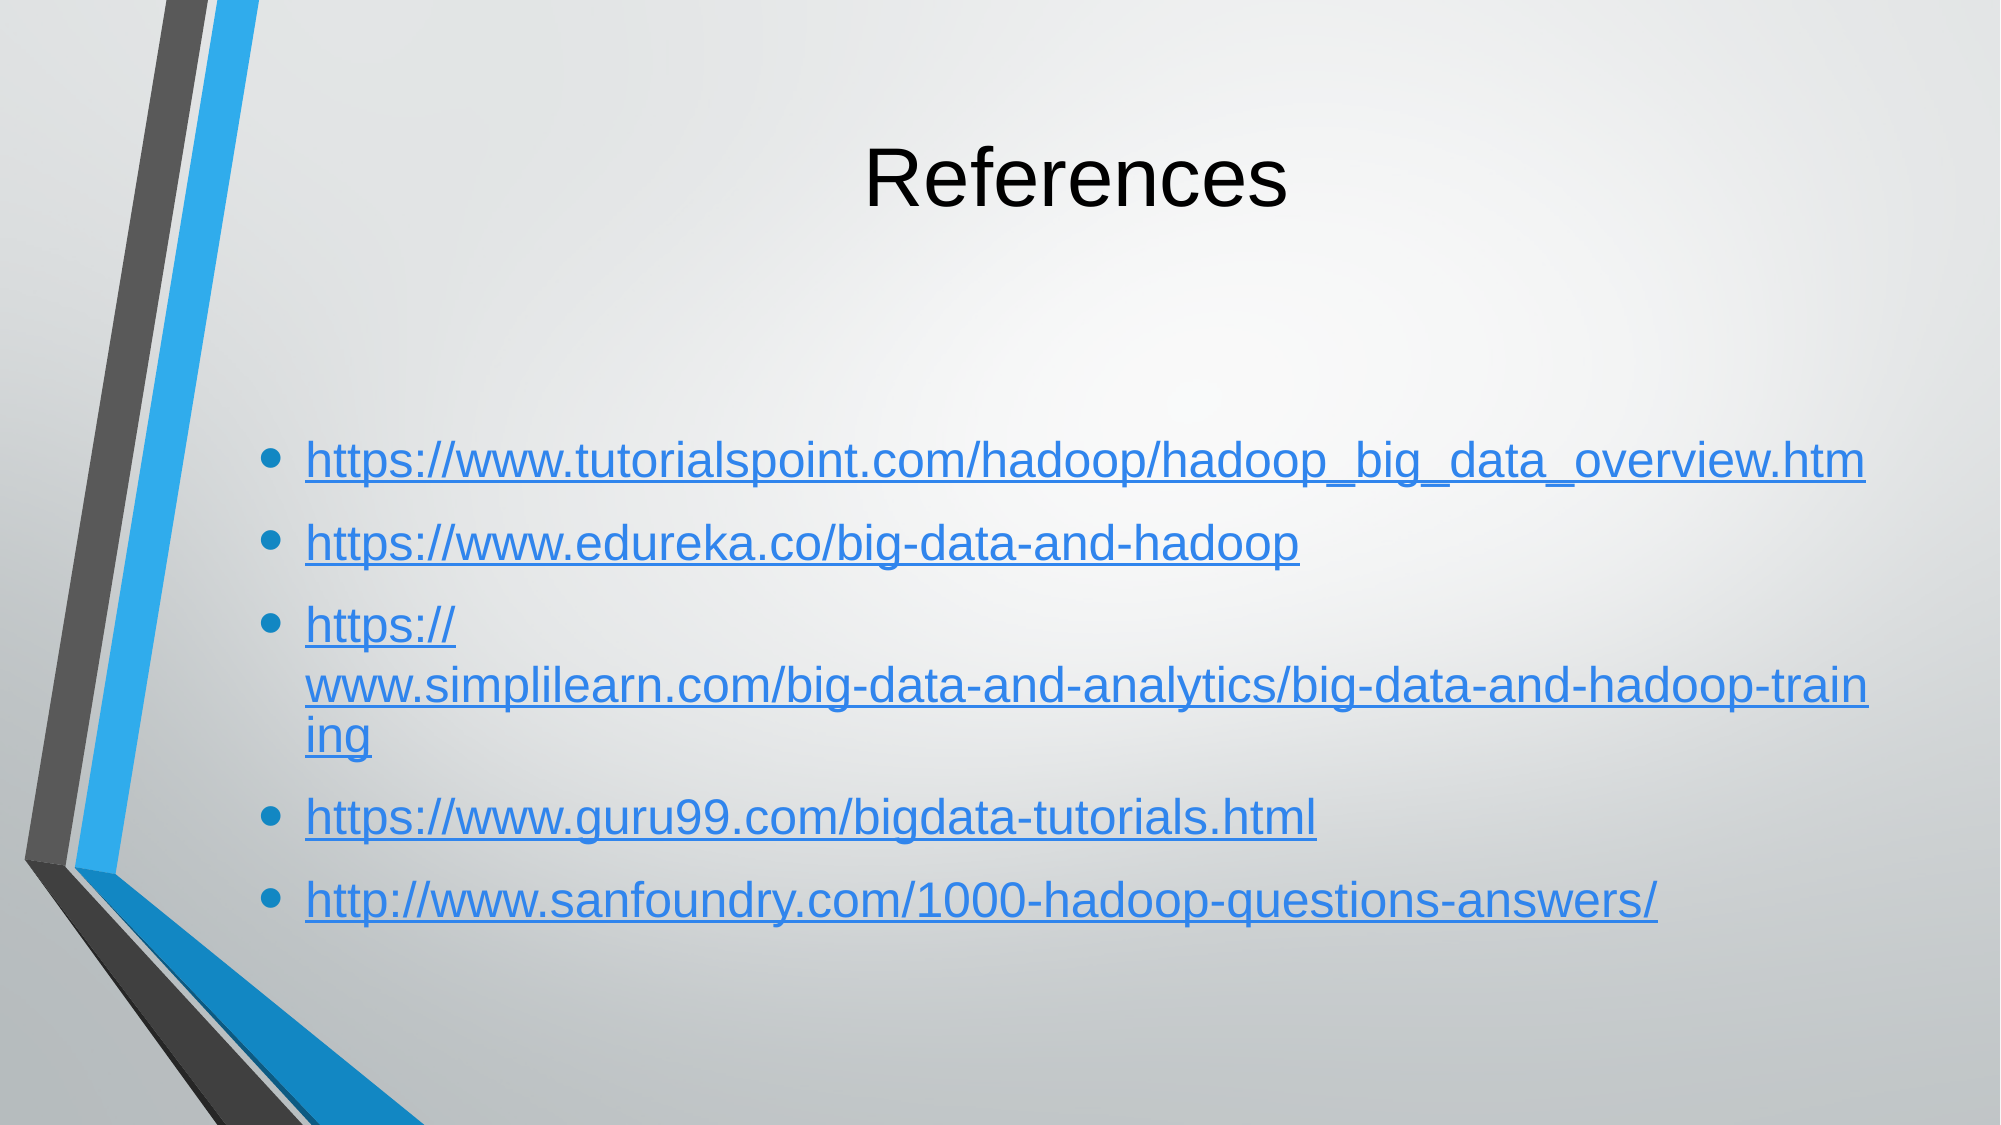

# References
https://www.tutorialspoint.com/hadoop/hadoop_big_data_overview.htm
https://www.edureka.co/big-data-and-hadoop
https://www.simplilearn.com/big-data-and-analytics/big-data-and-hadoop-training
https://www.guru99.com/bigdata-tutorials.html
http://www.sanfoundry.com/1000-hadoop-questions-answers/